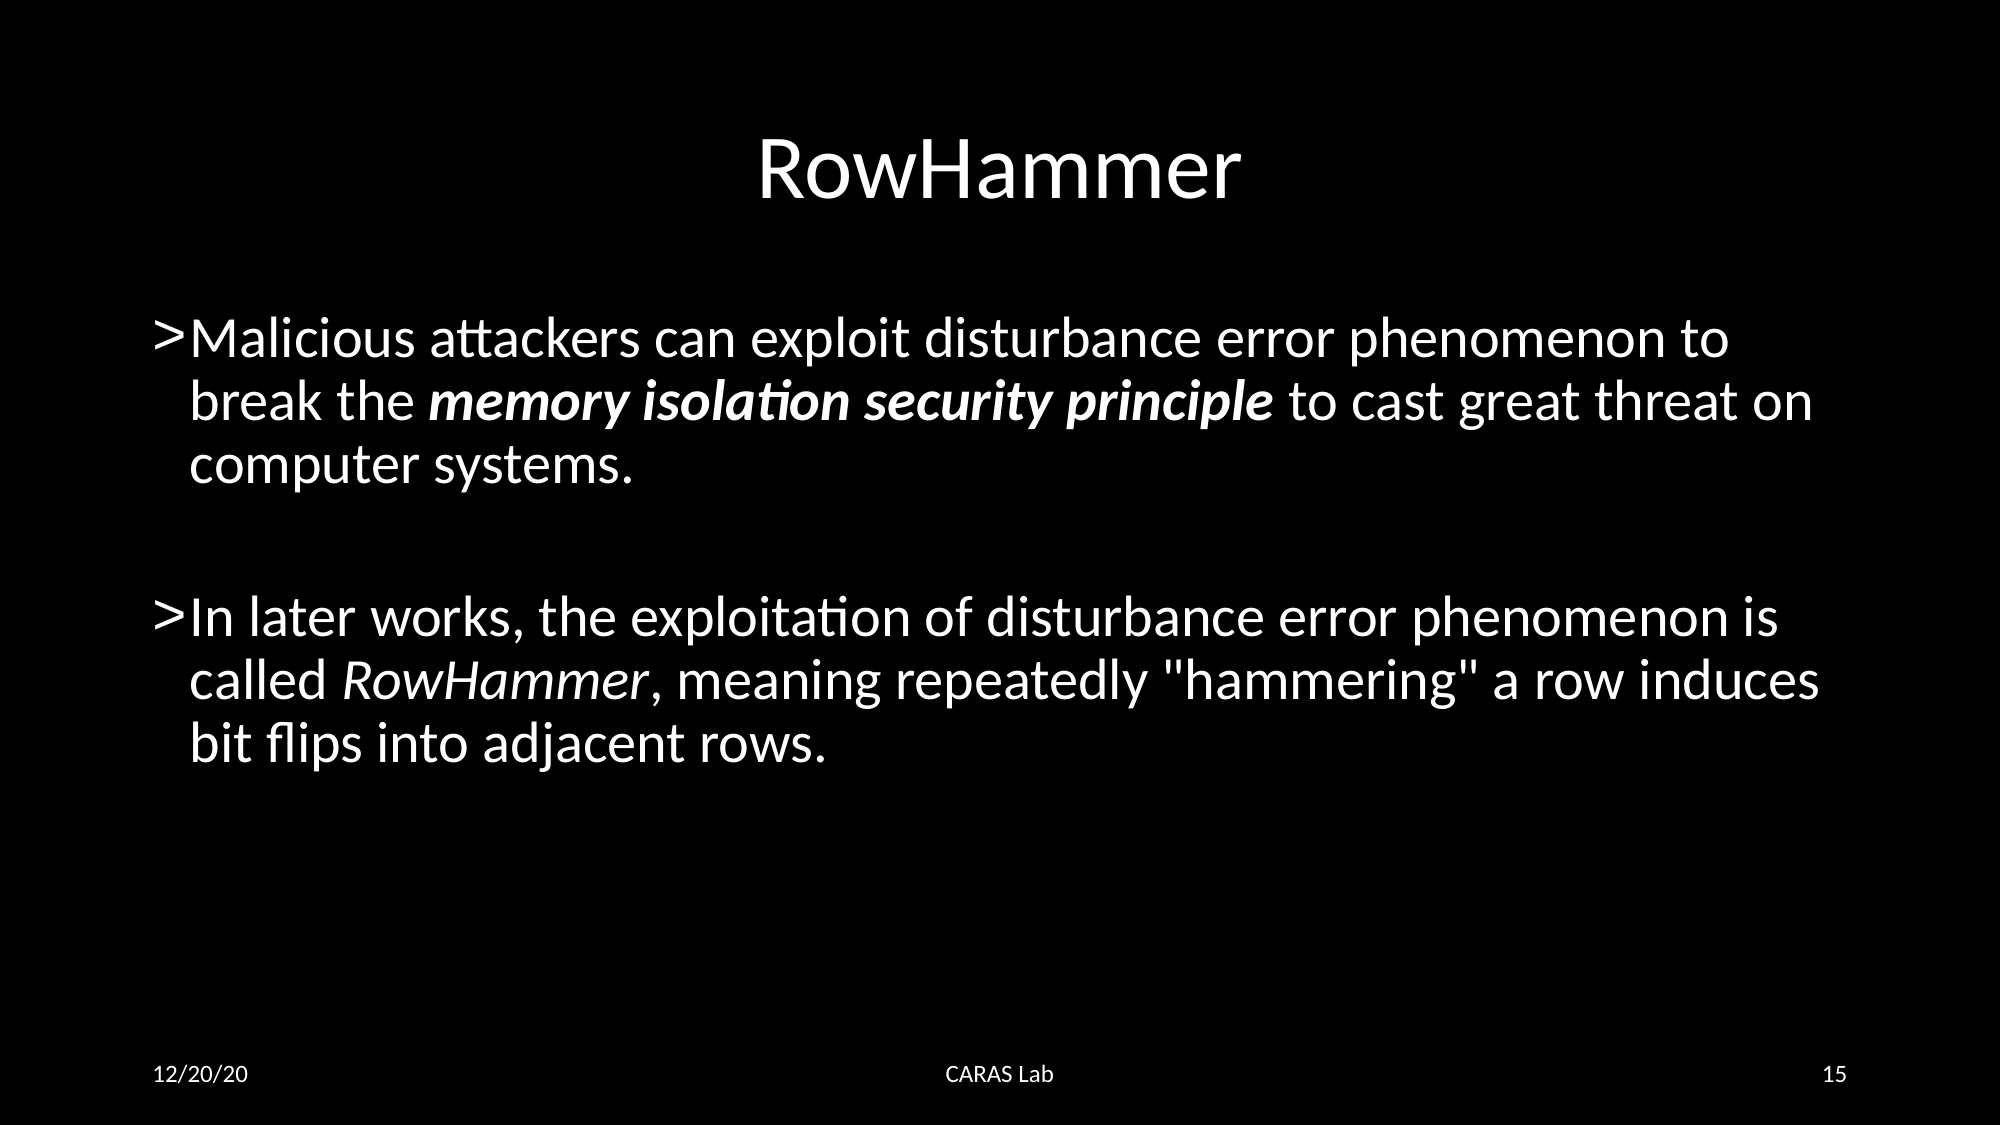

# RowHammer
Malicious attackers can exploit disturbance error phenomenon to break the memory isolation security principle to cast great threat on computer systems.
In later works, the exploitation of disturbance error phenomenon is called RowHammer, meaning repeatedly "hammering" a row induces bit flips into adjacent rows.
12/20/20
CARAS Lab
15